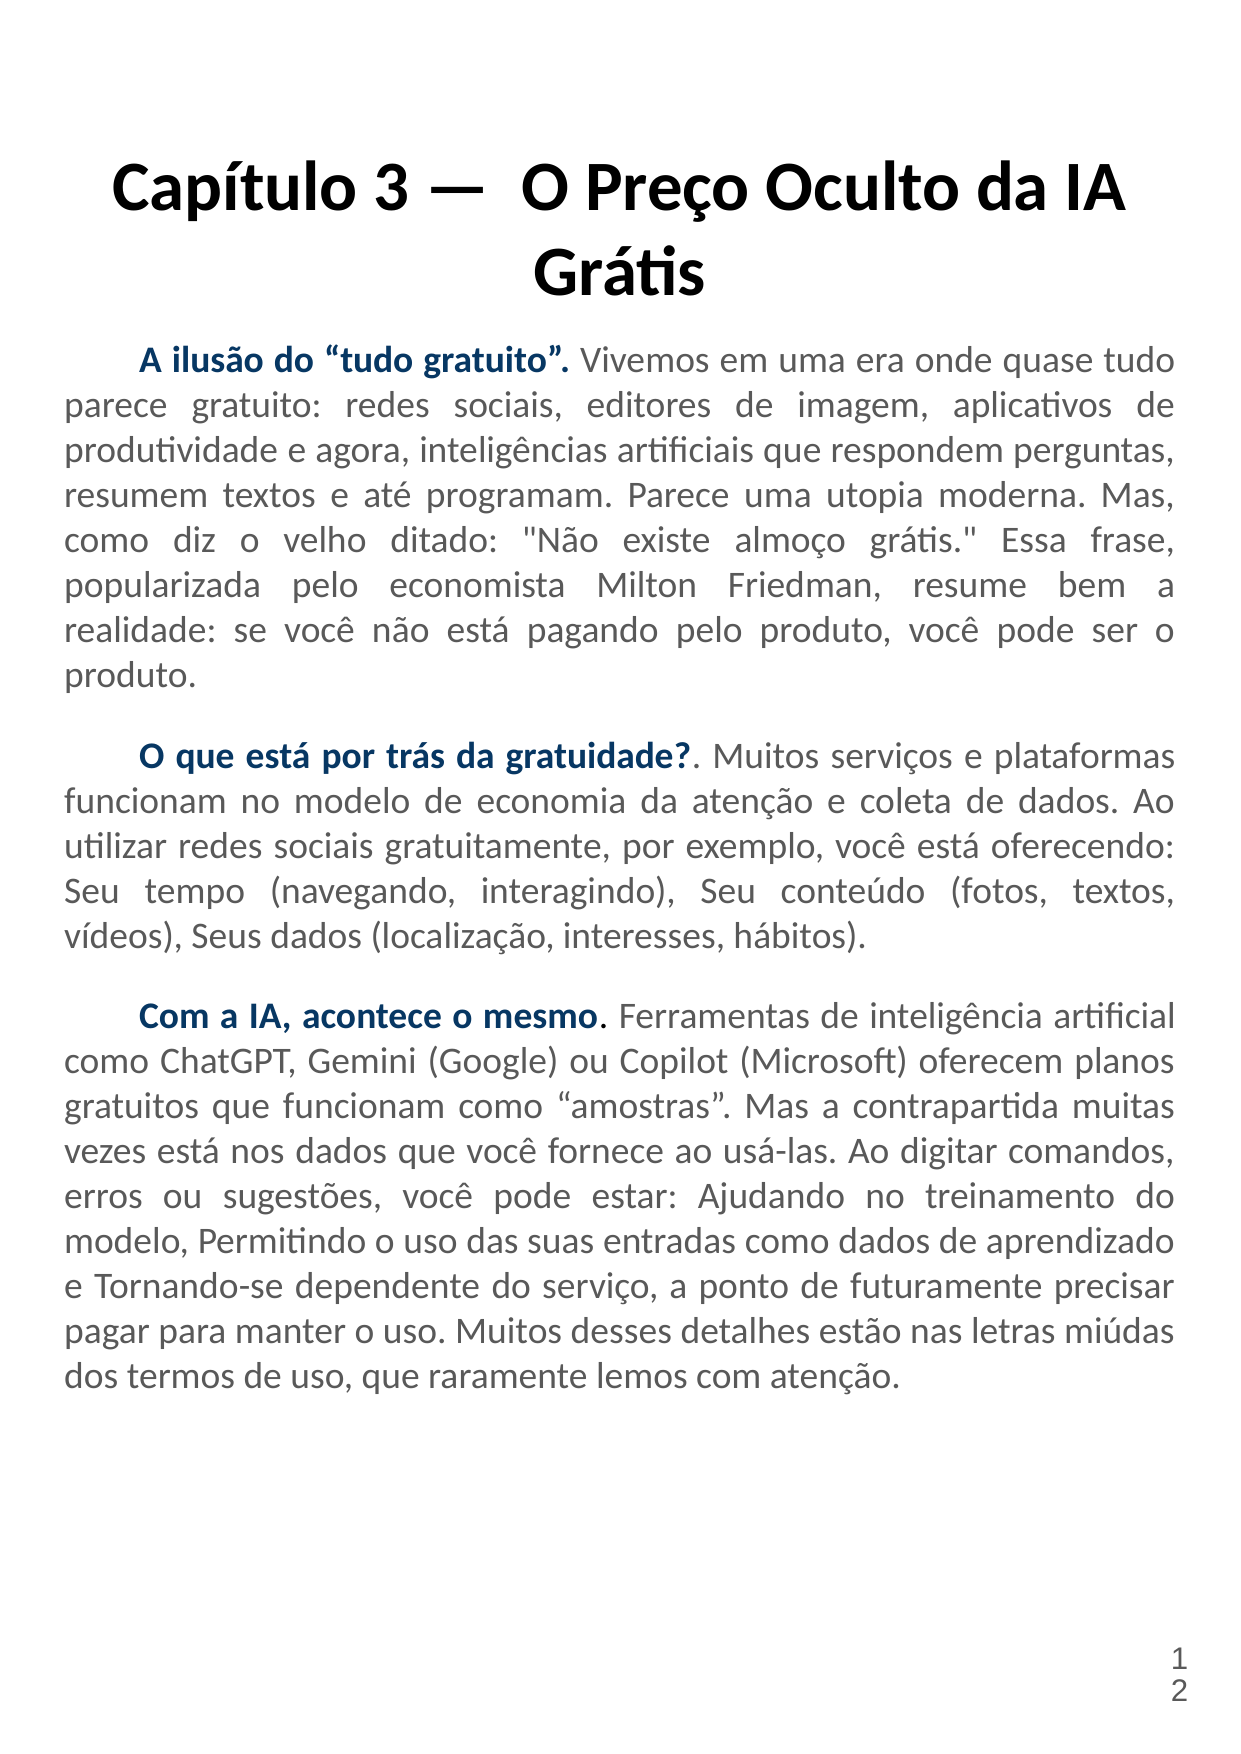

# Capítulo 3 —  O Preço Oculto da IA Grátis

A ilusão do “tudo gratuito”. Vivemos em uma era onde quase tudo parece gratuito: redes sociais, editores de imagem, aplicativos de produtividade e agora, inteligências artificiais que respondem perguntas, resumem textos e até programam. Parece uma utopia moderna. Mas, como diz o velho ditado: "Não existe almoço grátis." Essa frase, popularizada pelo economista Milton Friedman, resume bem a realidade: se você não está pagando pelo produto, você pode ser o produto.
O que está por trás da gratuidade?. Muitos serviços e plataformas funcionam no modelo de economia da atenção e coleta de dados. Ao utilizar redes sociais gratuitamente, por exemplo, você está oferecendo: Seu tempo (navegando, interagindo), Seu conteúdo (fotos, textos, vídeos), Seus dados (localização, interesses, hábitos).
Com a IA, acontece o mesmo. Ferramentas de inteligência artificial como ChatGPT, Gemini (Google) ou Copilot (Microsoft) oferecem planos gratuitos que funcionam como “amostras”. Mas a contrapartida muitas vezes está nos dados que você fornece ao usá-las. Ao digitar comandos, erros ou sugestões, você pode estar: Ajudando no treinamento do modelo, Permitindo o uso das suas entradas como dados de aprendizado e Tornando-se dependente do serviço, a ponto de futuramente precisar pagar para manter o uso. Muitos desses detalhes estão nas letras miúdas dos termos de uso, que raramente lemos com atenção.

12